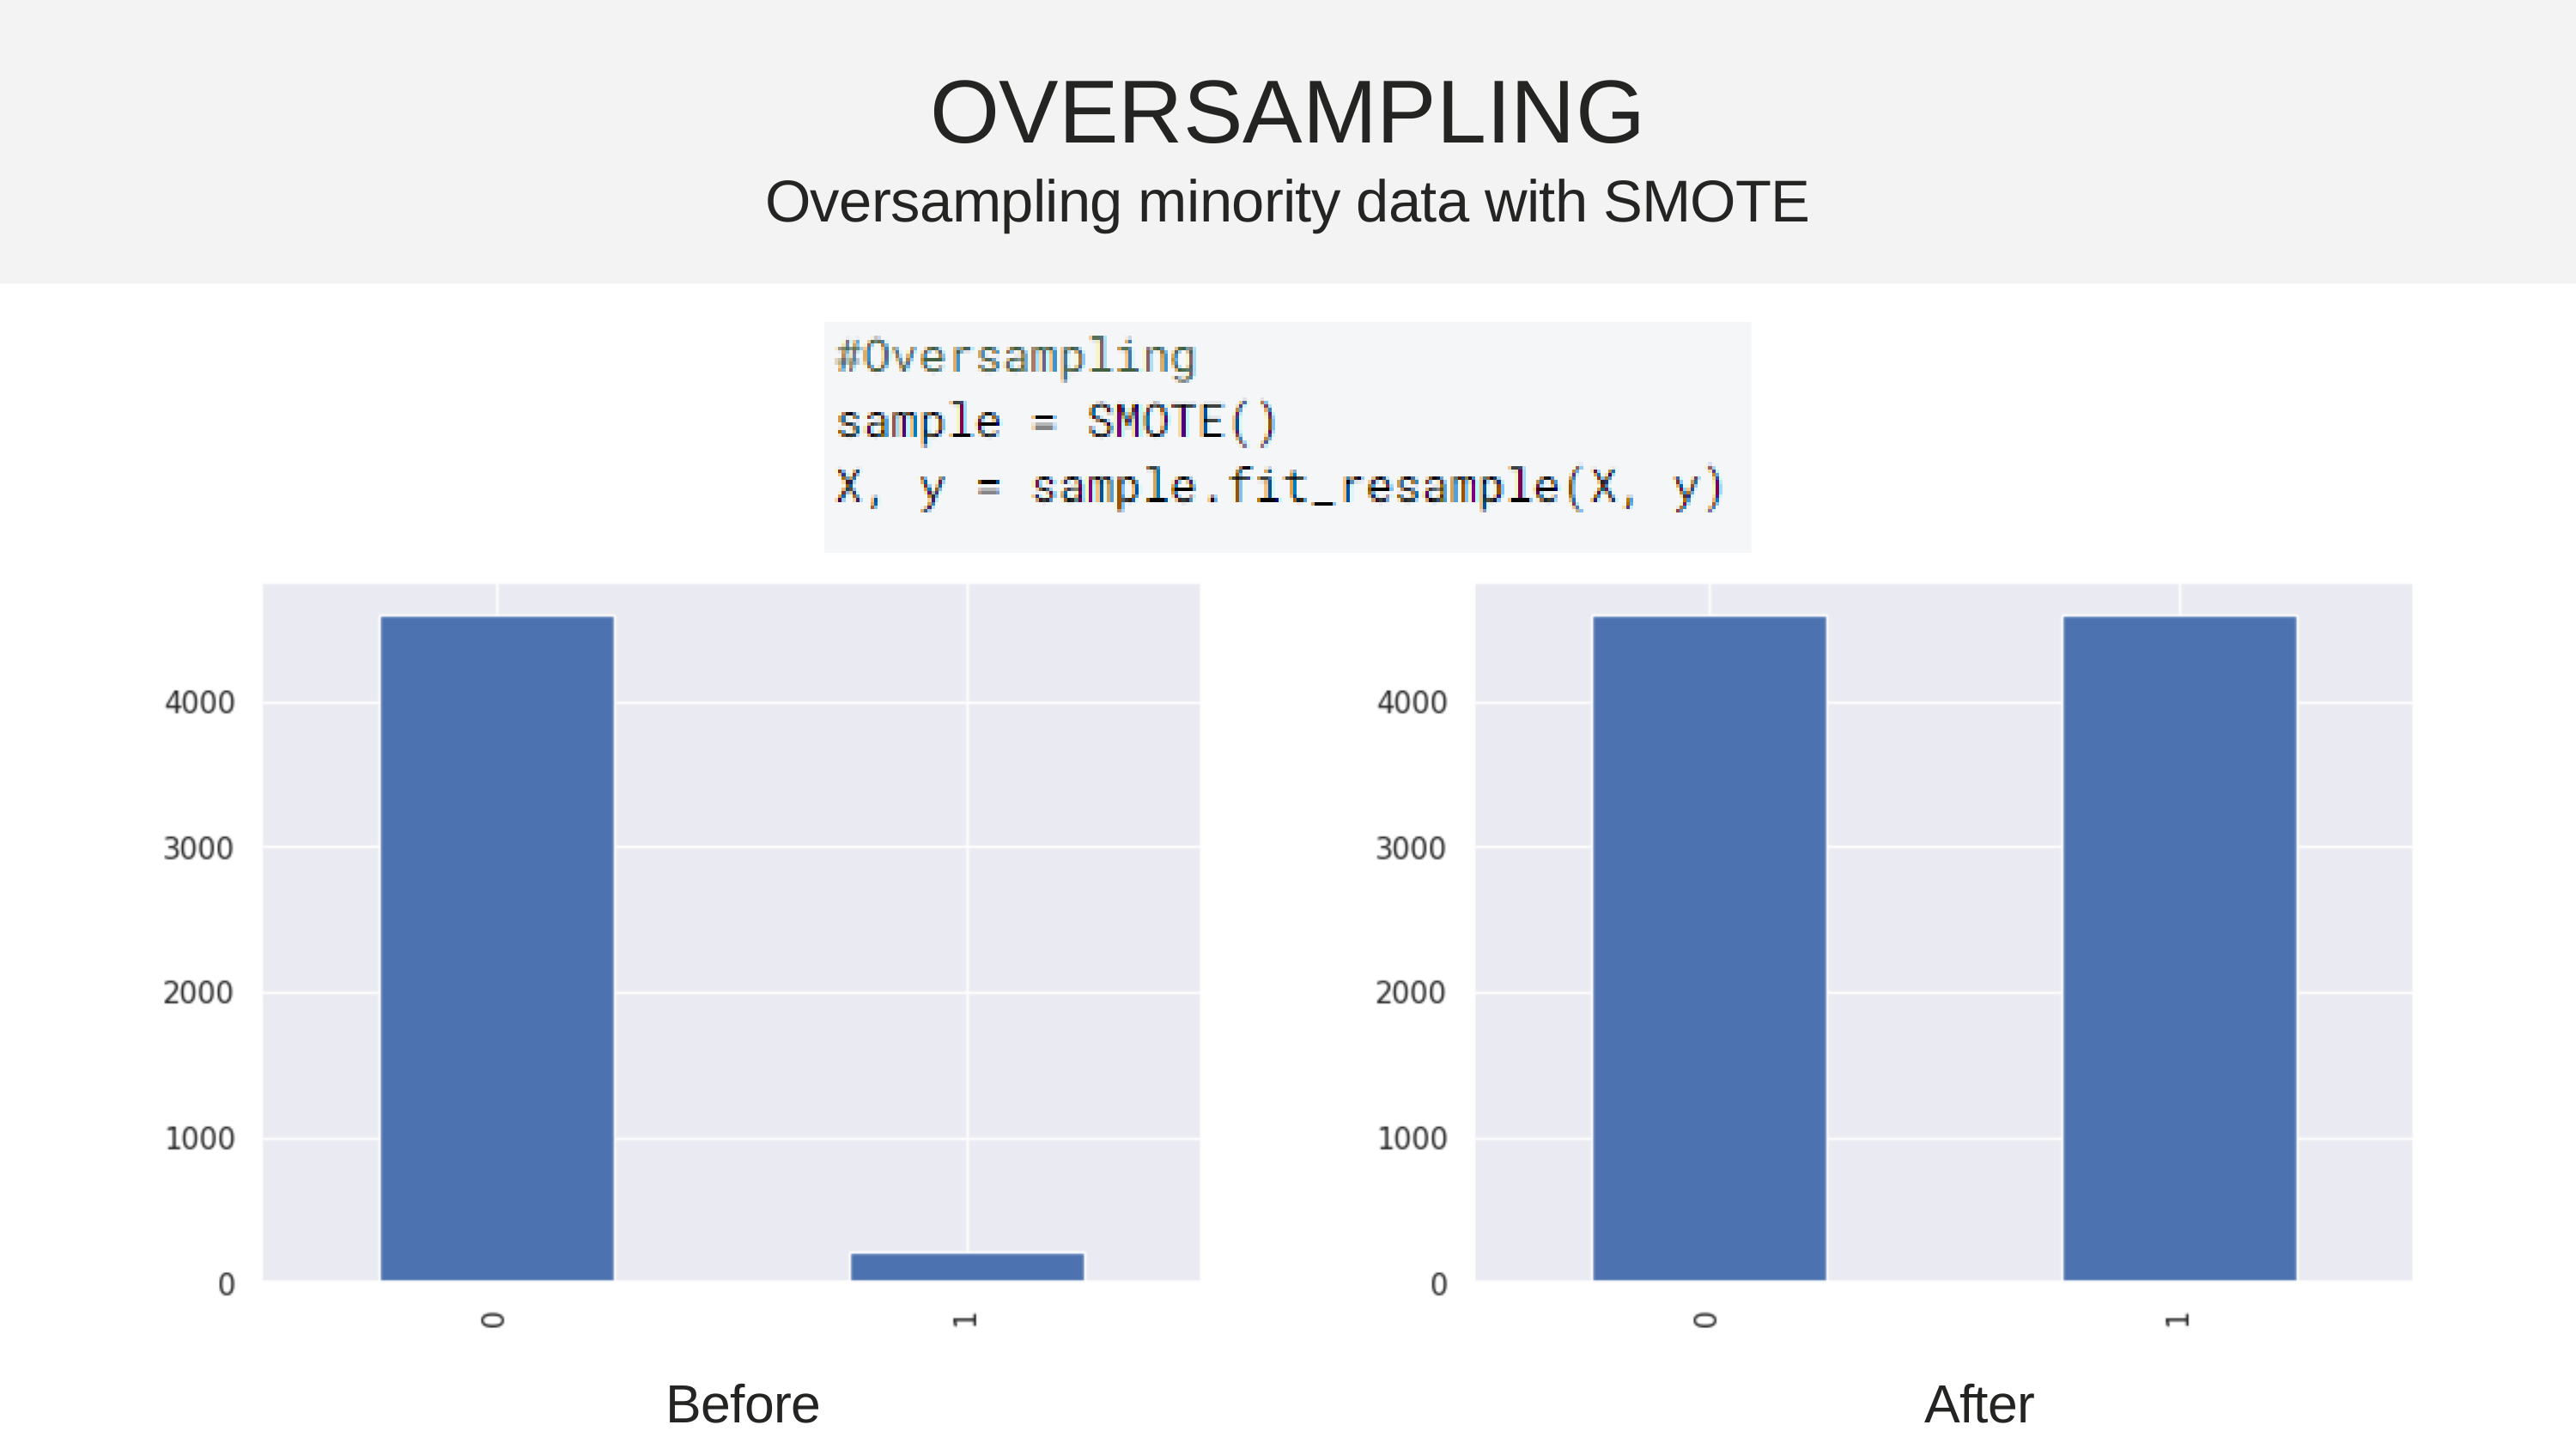

OVERSAMPLING
Oversampling minority data with SMOTE

Before
After